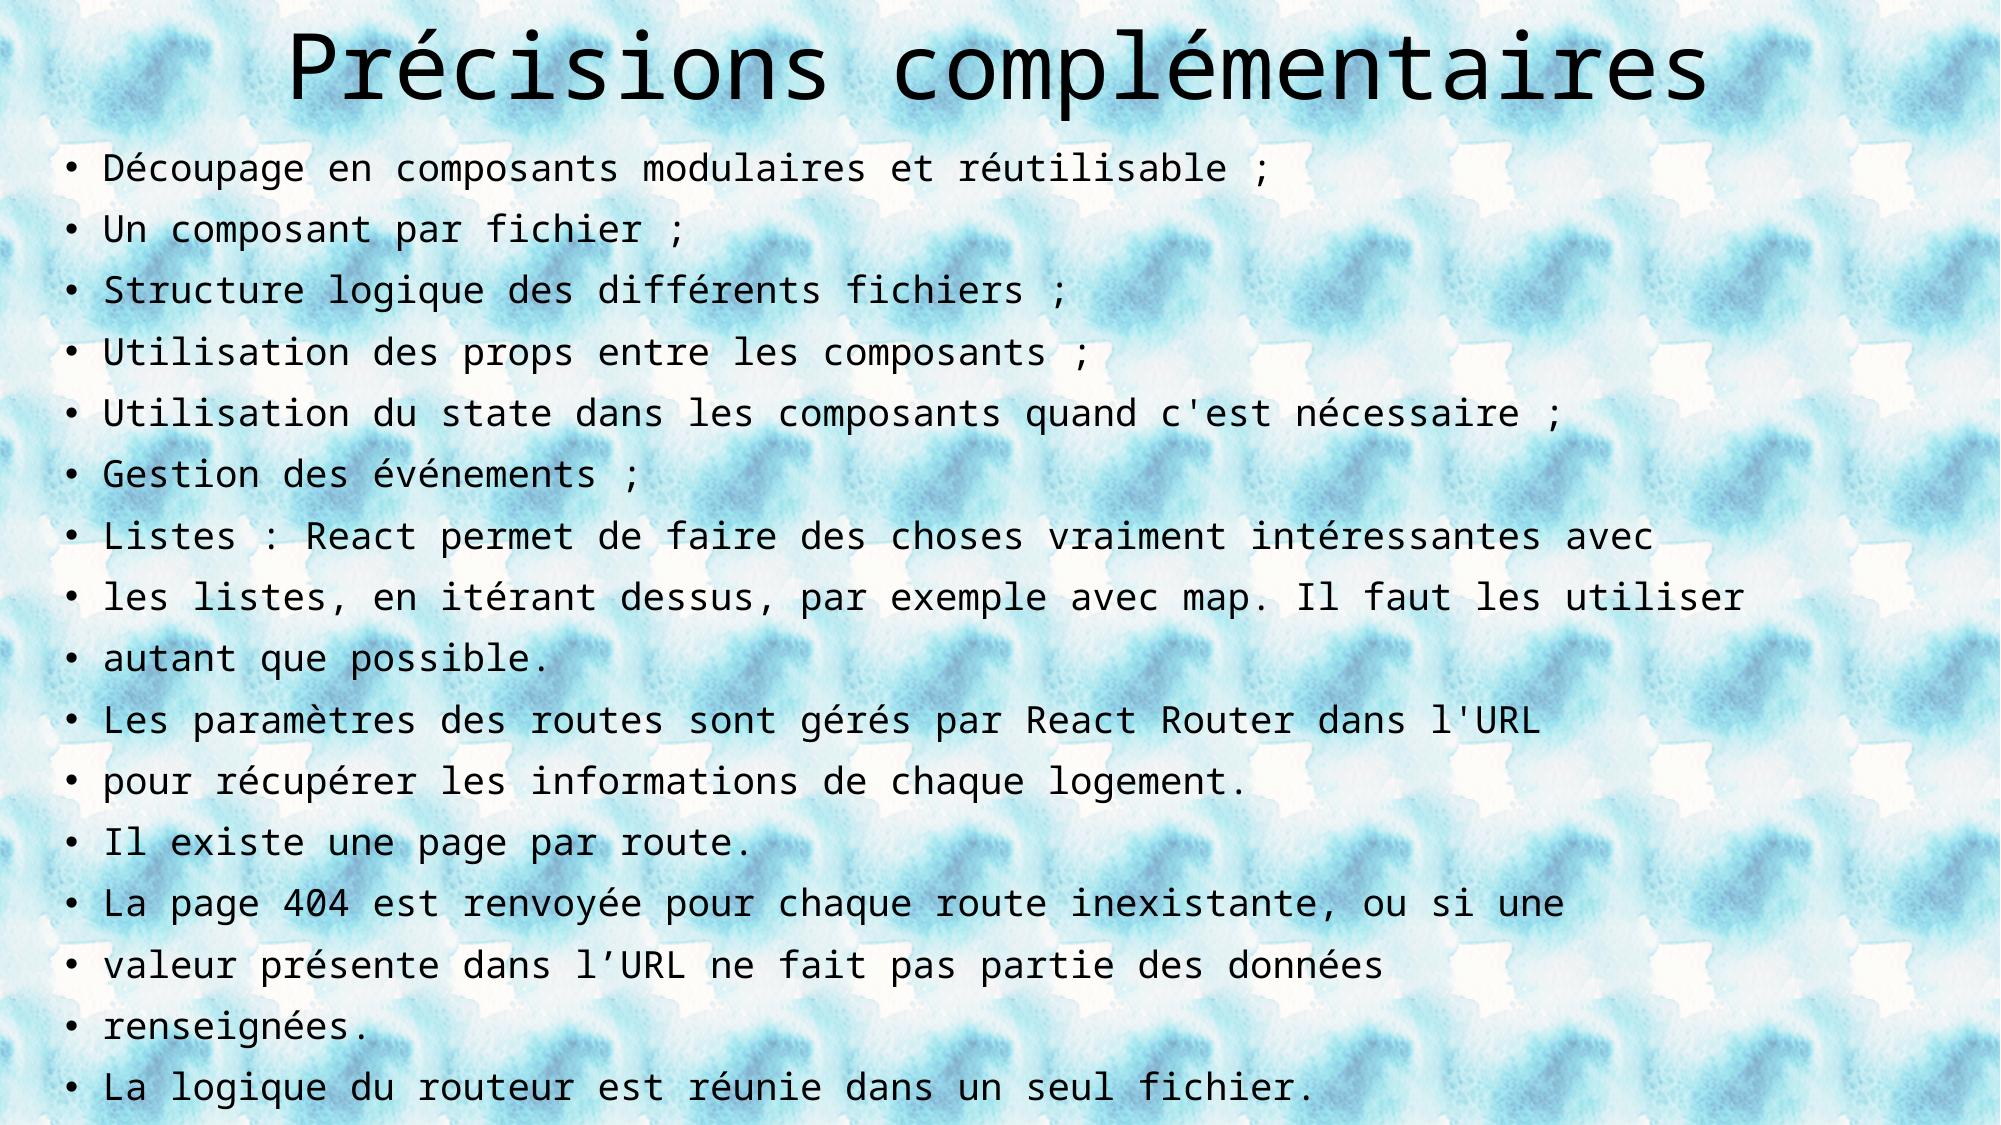

# Précisions complémentaires
Découpage en composants modulaires et réutilisable ;
Un composant par fichier ;
Structure logique des différents fichiers ;
Utilisation des props entre les composants ;
Utilisation du state dans les composants quand c'est nécessaire ;
Gestion des événements ;
Listes : React permet de faire des choses vraiment intéressantes avec
les listes, en itérant dessus, par exemple avec map. Il faut les utiliser
autant que possible.
Les paramètres des routes sont gérés par React Router dans l'URL
pour récupérer les informations de chaque logement.
Il existe une page par route.
La page 404 est renvoyée pour chaque route inexistante, ou si une
valeur présente dans l’URL ne fait pas partie des données
renseignées.
La logique du routeur est réunie dans un seul fichier.